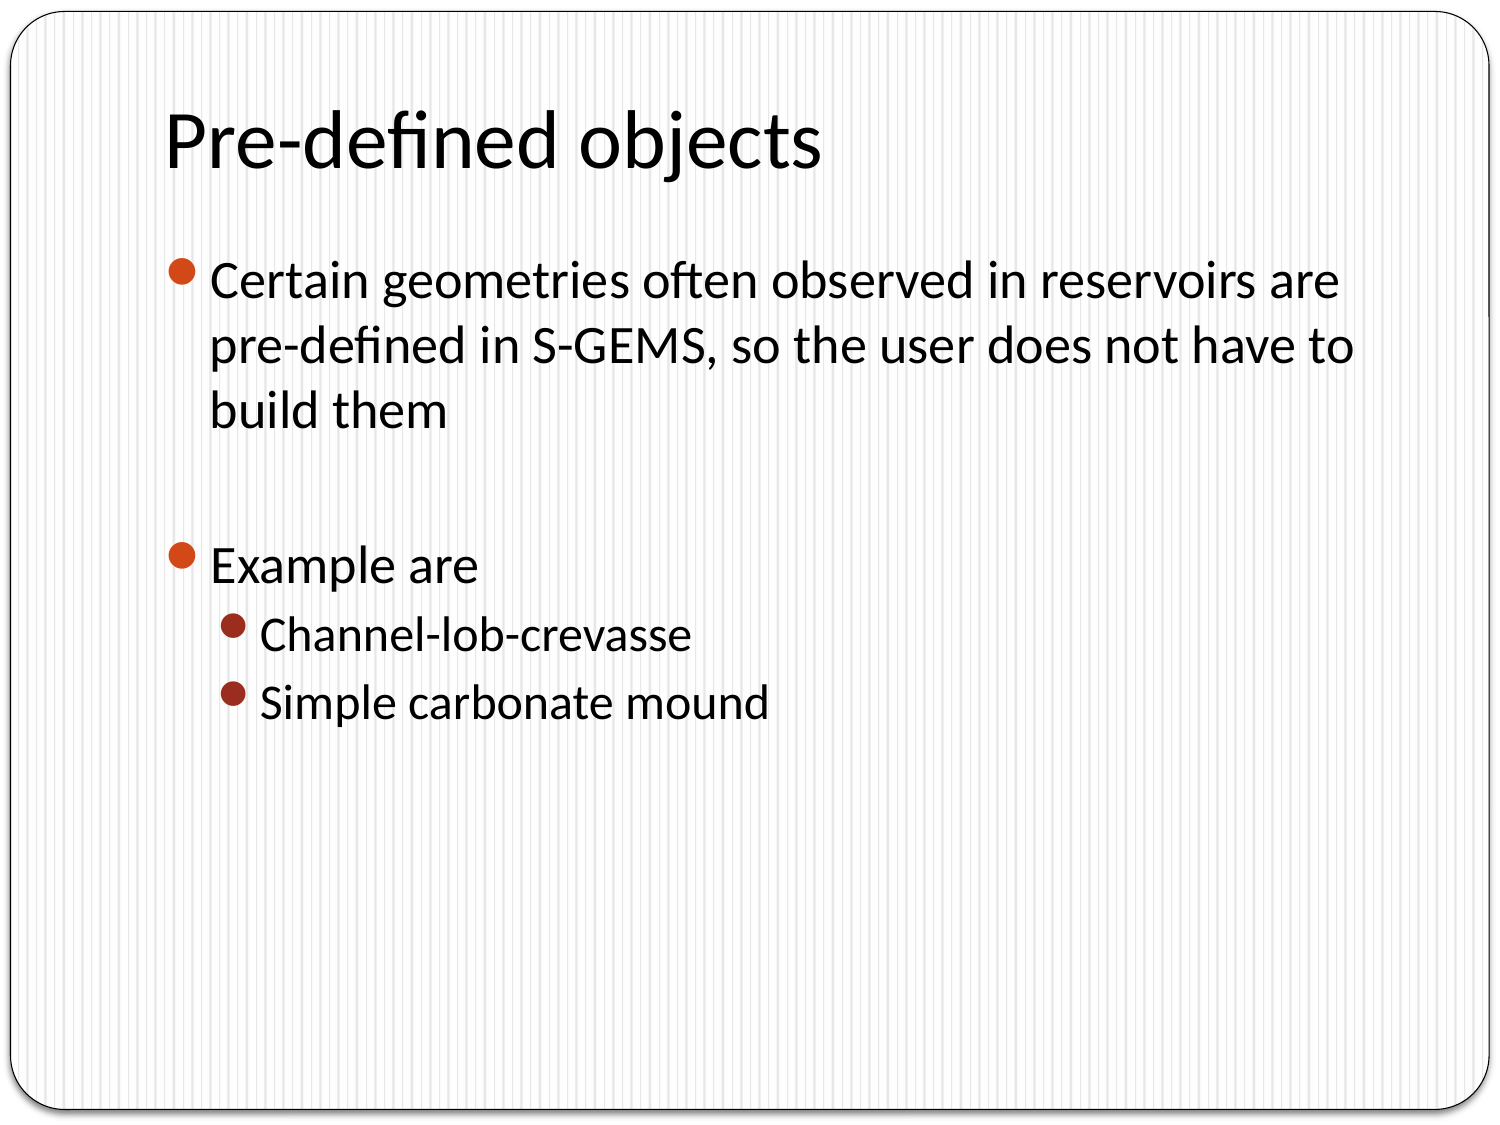

# Pre-defined objects
Certain geometries often observed in reservoirs are pre-defined in S-GEMS, so the user does not have to build them

Example are
Channel-lob-crevasse
Simple carbonate mound